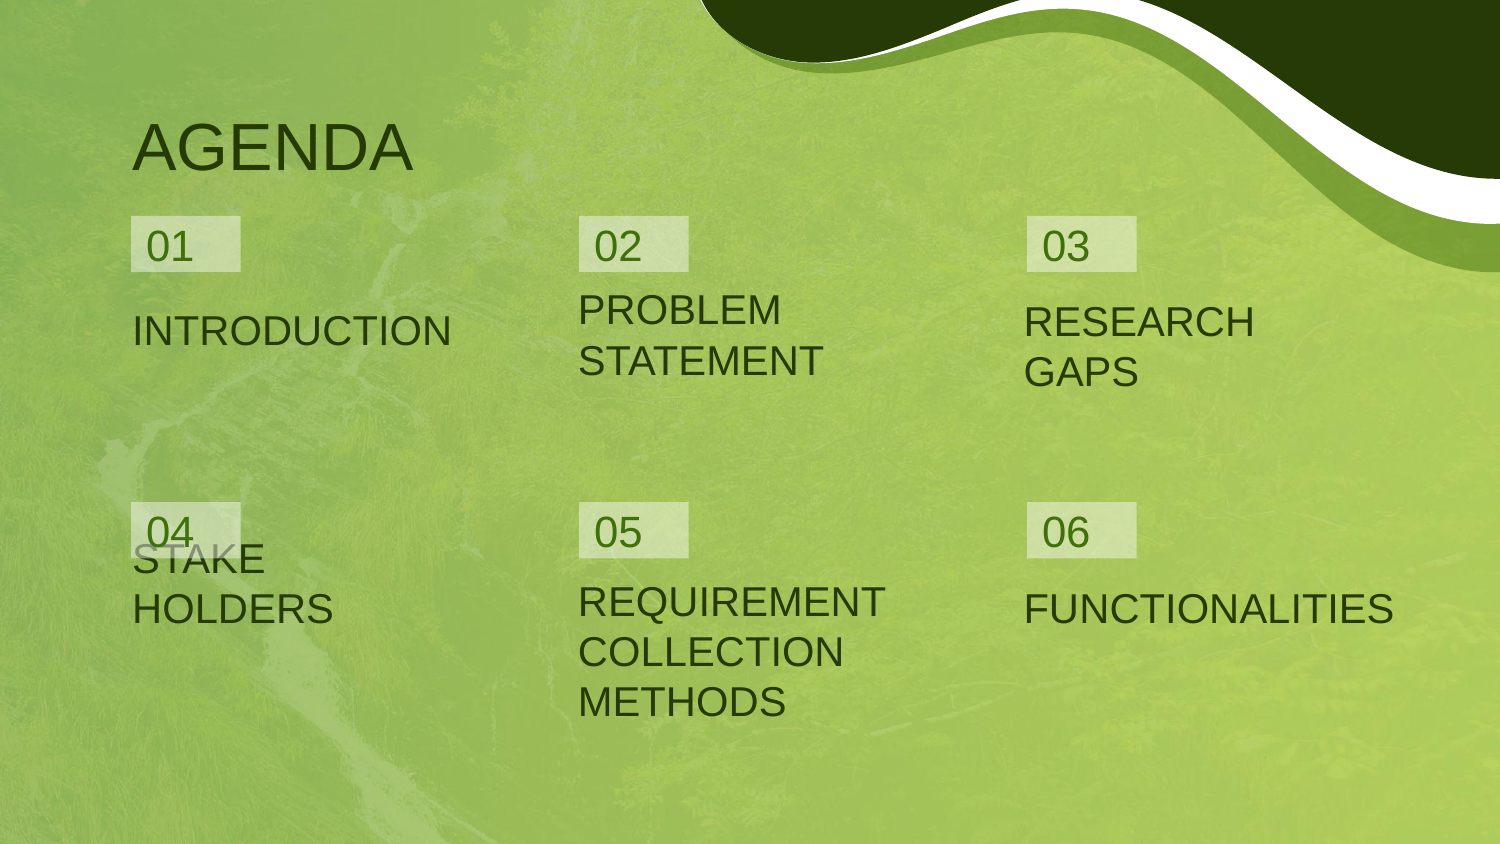

# AGENDA
01
02
03
INTRODUCTION
RESEARCH GAPS
PROBLEM STATEMENT
04
05
06
FUNCTIONALITIES
STAKE HOLDERS
REQUIREMENT COLLECTION METHODS